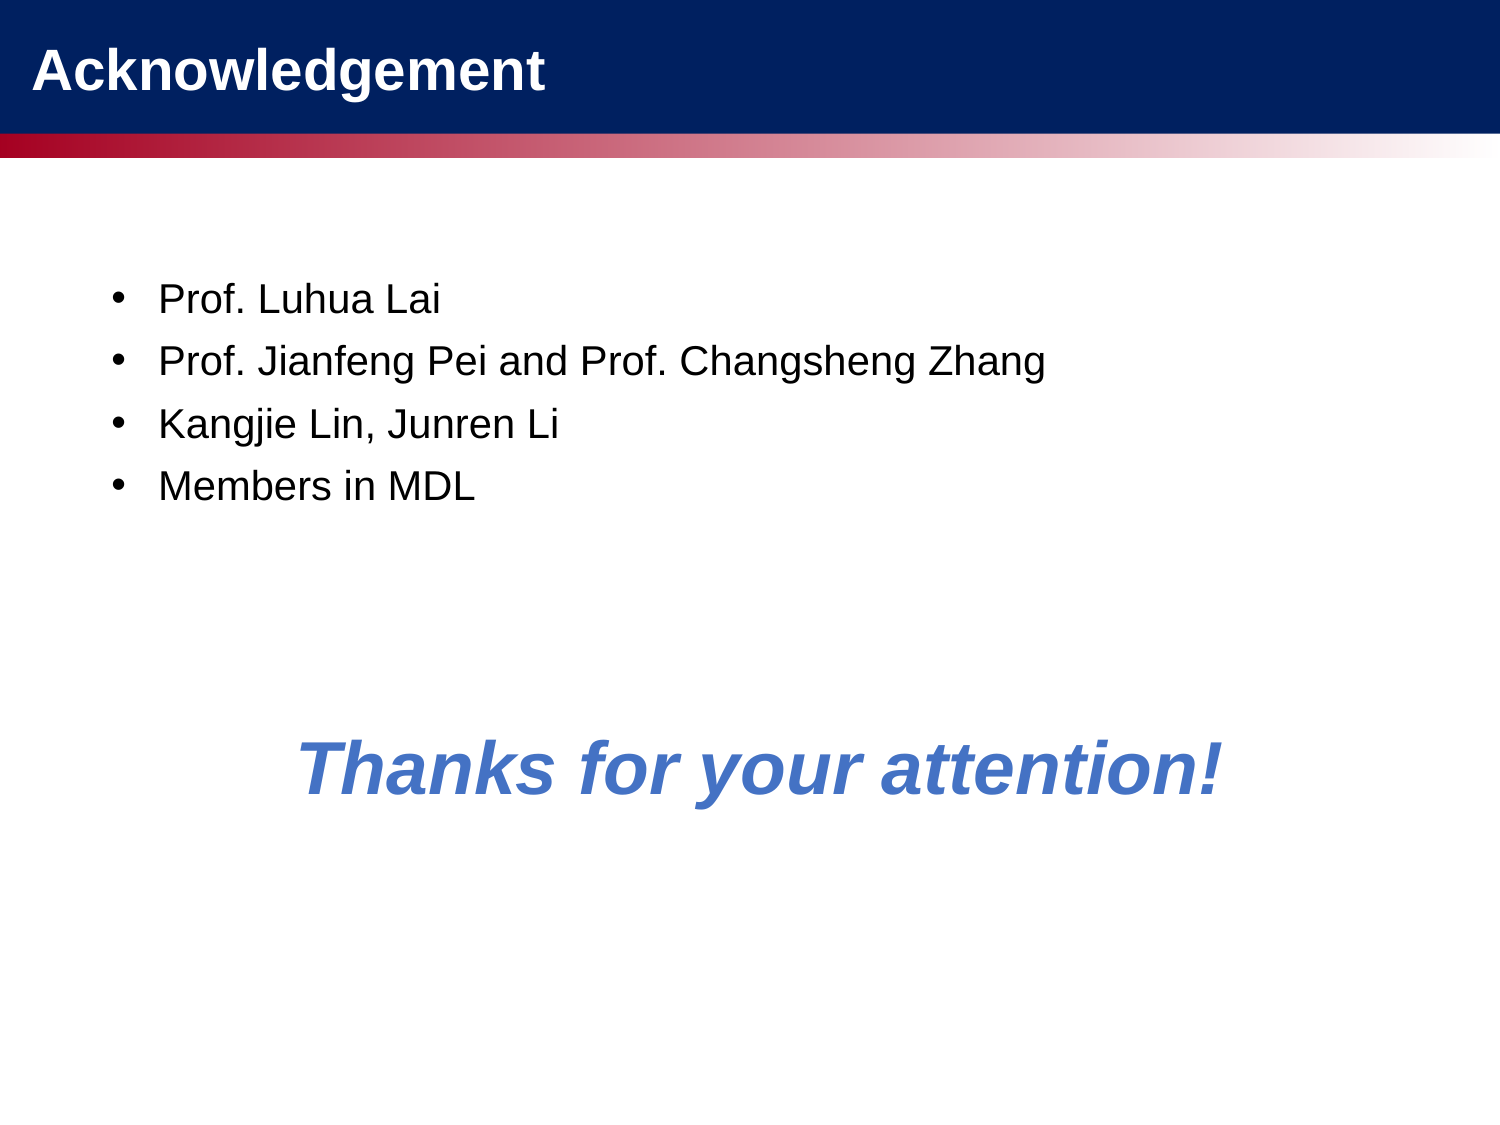

Acknowledgement

Prof. Luhua Lai
Prof. Jianfeng Pei and Prof. Changsheng Zhang
Kangjie Lin, Junren Li
Members in MDL
Thanks for your attention!